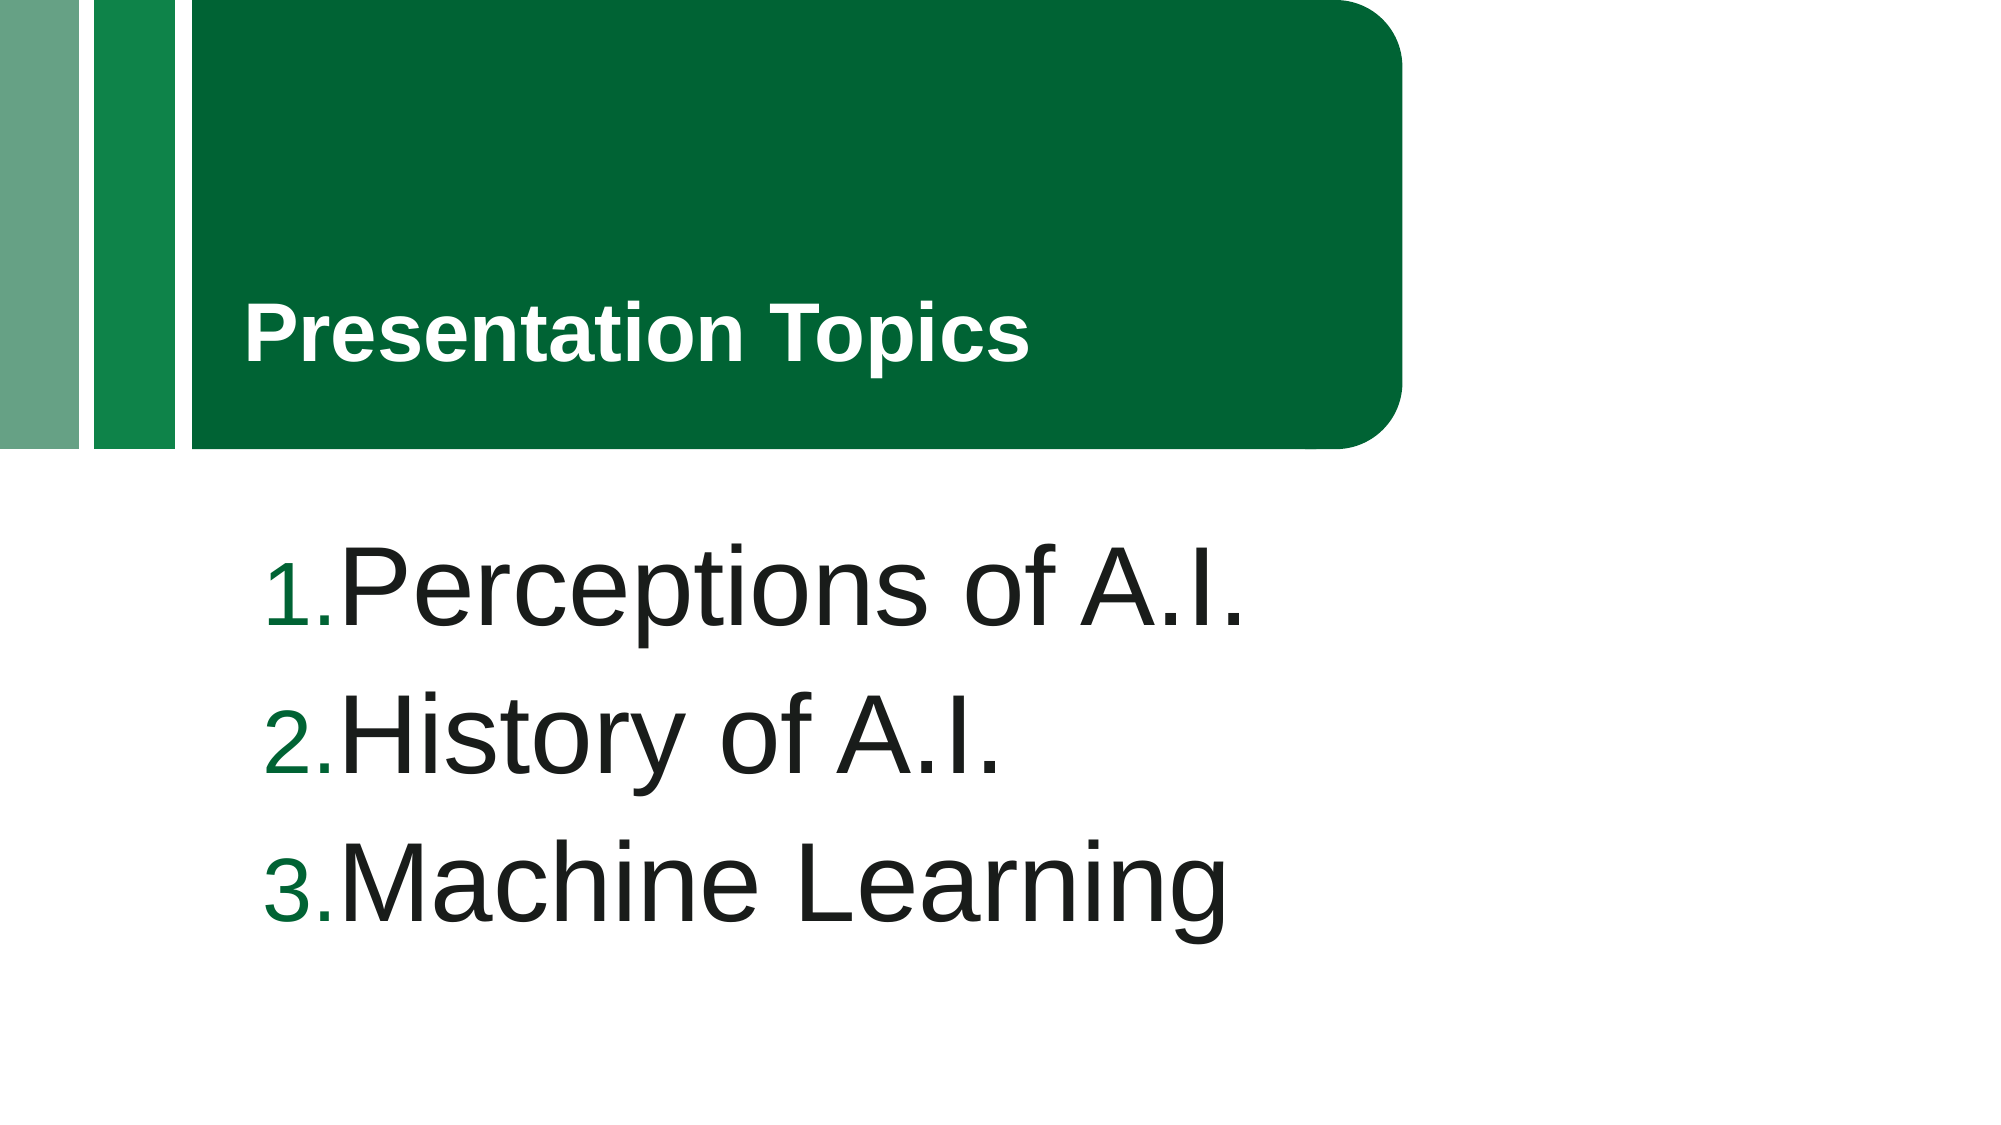

# Presentation Topics
Perceptions of A.I.
History of A.I.
Machine Learning